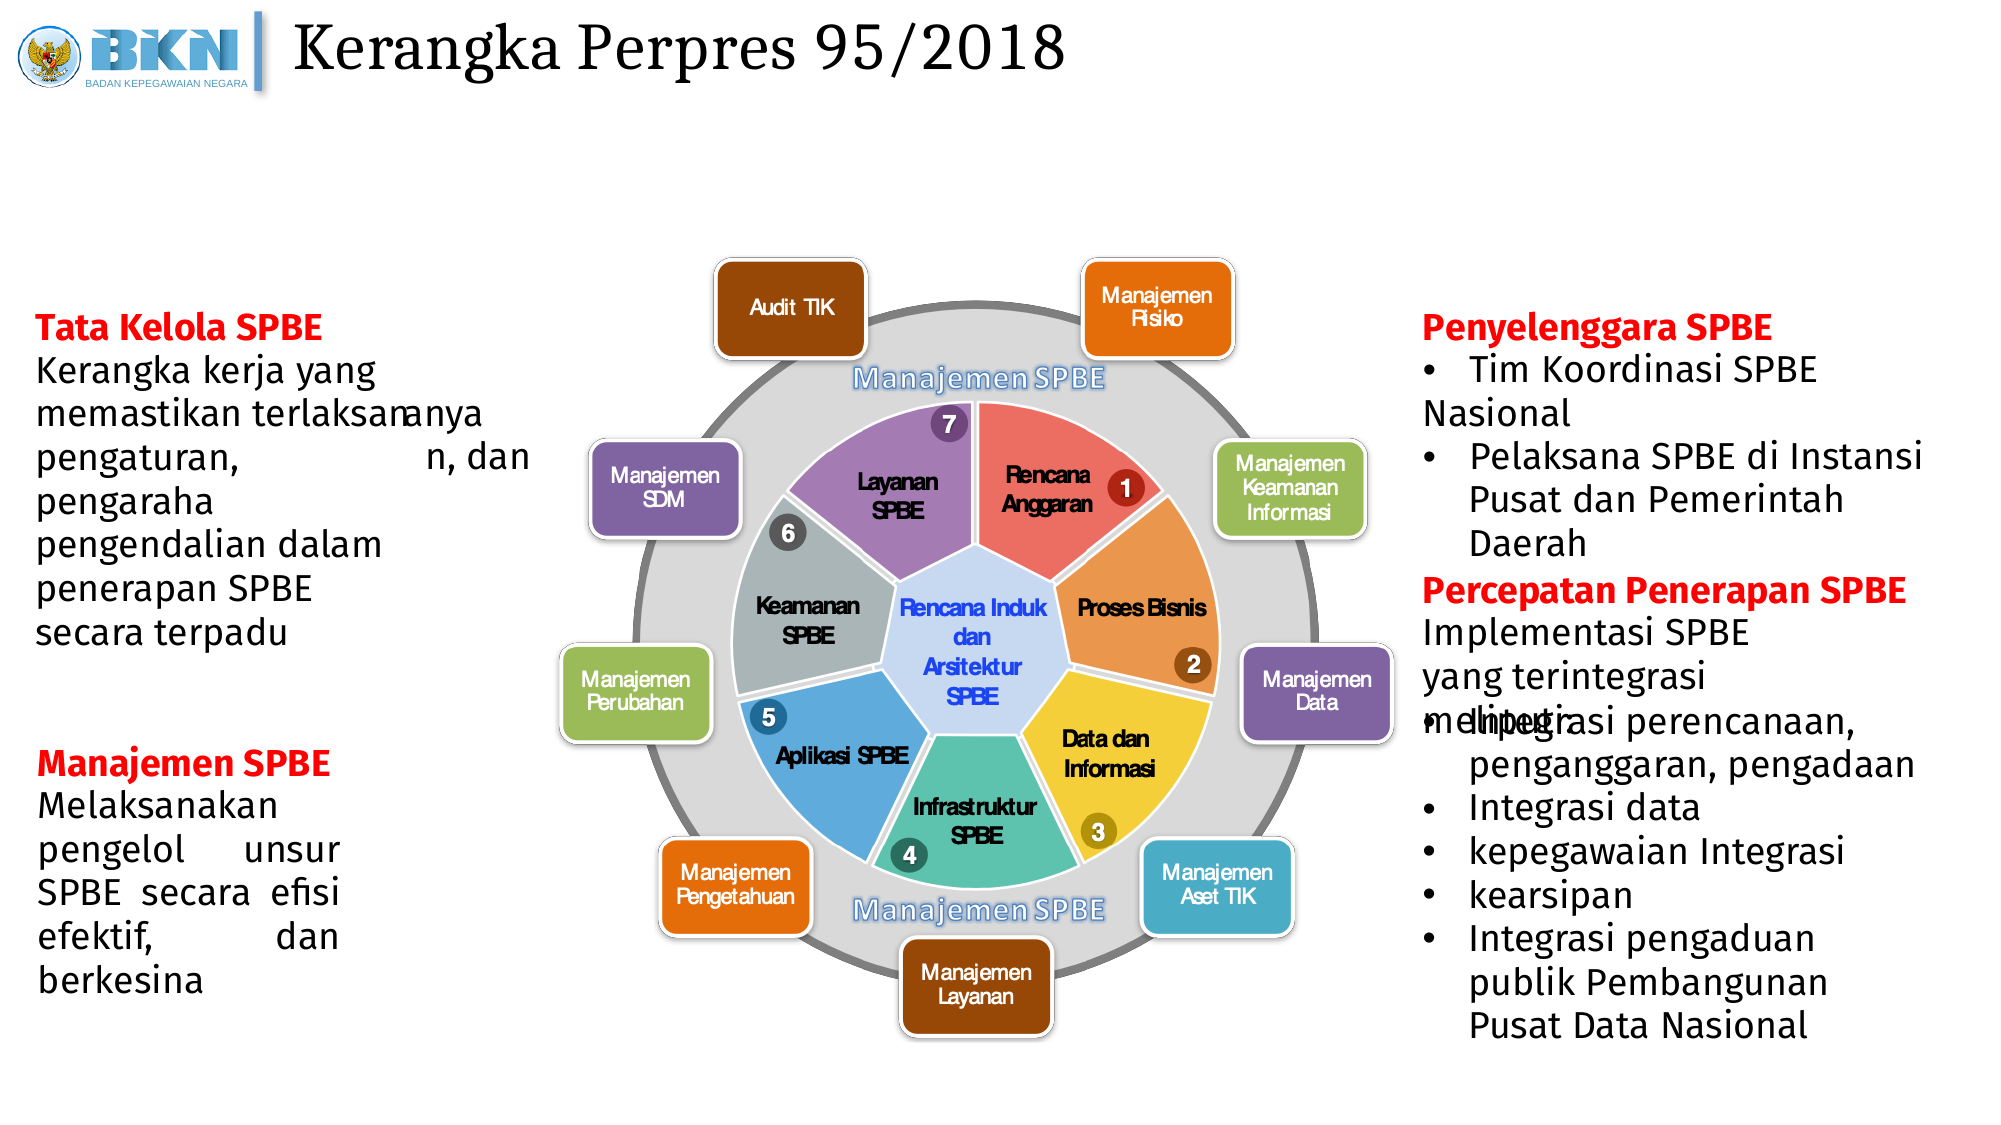

# Kerangka Perpres 95/2018

anya
n, dan

Tata Kelola SPBE
Kerangka kerja yang memastikan terlaksan pengaturan, pengaraha pengendalian dalam penerapan SPBE secara terpadu
Penyelenggara SPBE
•   Tim Koordinasi SPBE Nasional
•   Pelaksana SPBE di Instansi
Pusat dan Pemerintah Daerah
Percepatan Penerapan SPBE
Implementasi SPBE yang terintegrasi meliputi:
•
Integrasi perencanaan,
penganggaran, pengadaan Integrasi data kepegawaian Integrasi kearsipan
Integrasi pengaduan publik Pembangunan Pusat Data Nasional

•
•
•
•
Manajemen SPBE
Melaksanakan pengelol unsur SPBE secara efisi efektif, dan berkesina